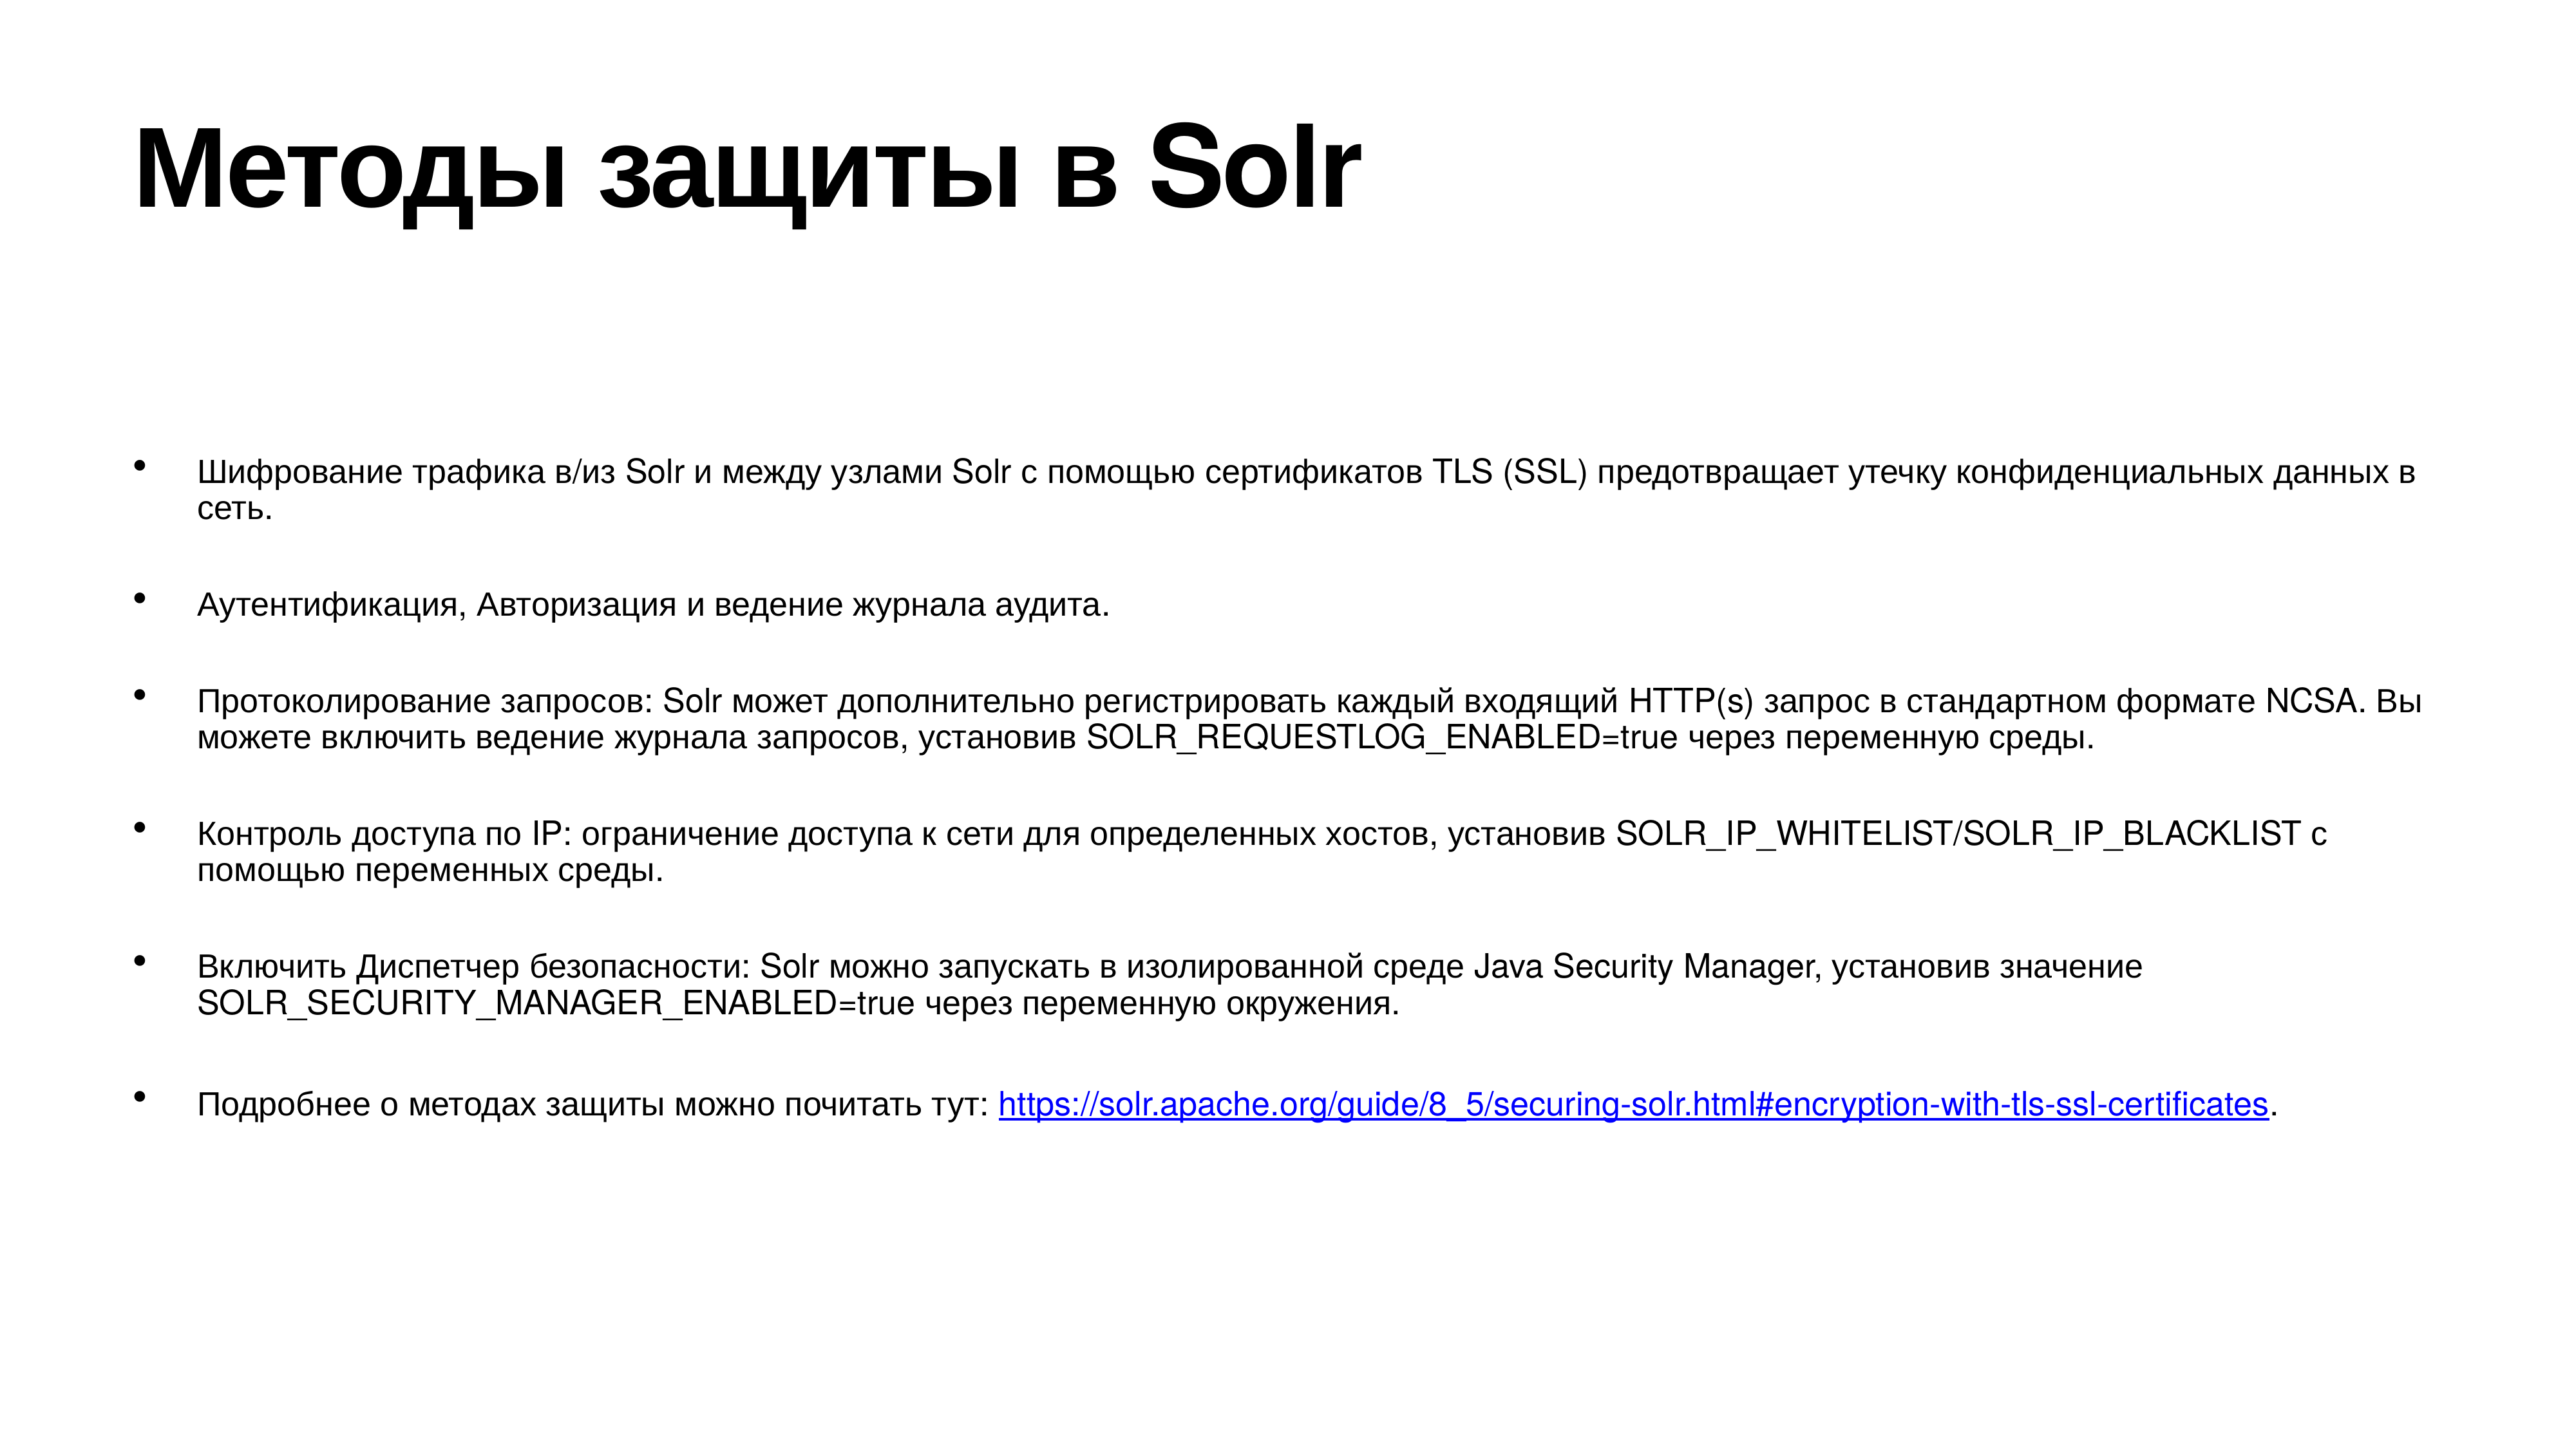

# Методы защиты в Solr
Шифрование трафика в/из Solr и между узлами Solr с помощью сертификатов TLS (SSL) предотвращает утечку конфиденциальных данных в сеть.
Аутентификация, Авторизация и ведение журнала аудита.
Протоколирование запросов: Solr может дополнительно регистрировать каждый входящий HTTP(s) запрос в стандартном формате NCSA. Вы можете включить ведение журнала запросов, установив SOLR_REQUESTLOG_ENABLED=true через переменную среды.
Контроль доступа по IP: ограничение доступа к сети для определенных хостов, установив SOLR_IP_WHITELIST/SOLR_IP_BLACKLIST с помощью переменных среды.
Включить Диспетчер безопасности: Solr можно запускать в изолированной среде Java Security Manager, установив значение SOLR_SECURITY_MANAGER_ENABLED=true через переменную окружения.
Подробнее о методах защиты можно почитать тут: https://solr.apache.org/guide/8_5/securing-solr.html#encryption-with-tls-ssl-certificates.